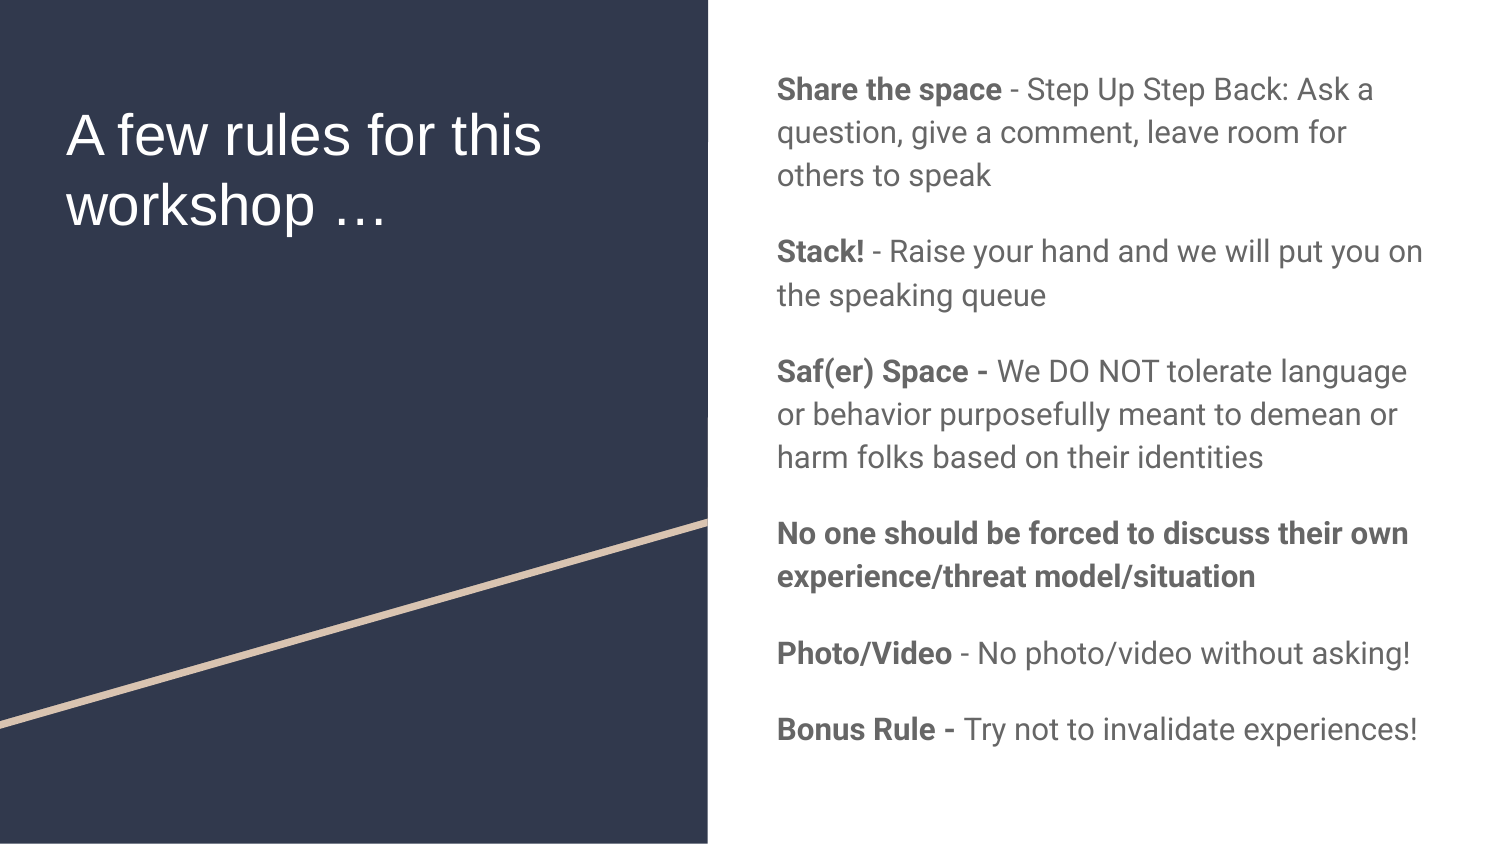

Share the space - Step Up Step Back: Ask a question, give a comment, leave room for others to speak
Stack! - Raise your hand and we will put you on the speaking queue
Saf(er) Space - We DO NOT tolerate language or behavior purposefully meant to demean or harm folks based on their identities
No one should be forced to discuss their own experience/threat model/situation
Photo/Video - No photo/video without asking!
Bonus Rule - Try not to invalidate experiences!

# A few rules for this workshop …